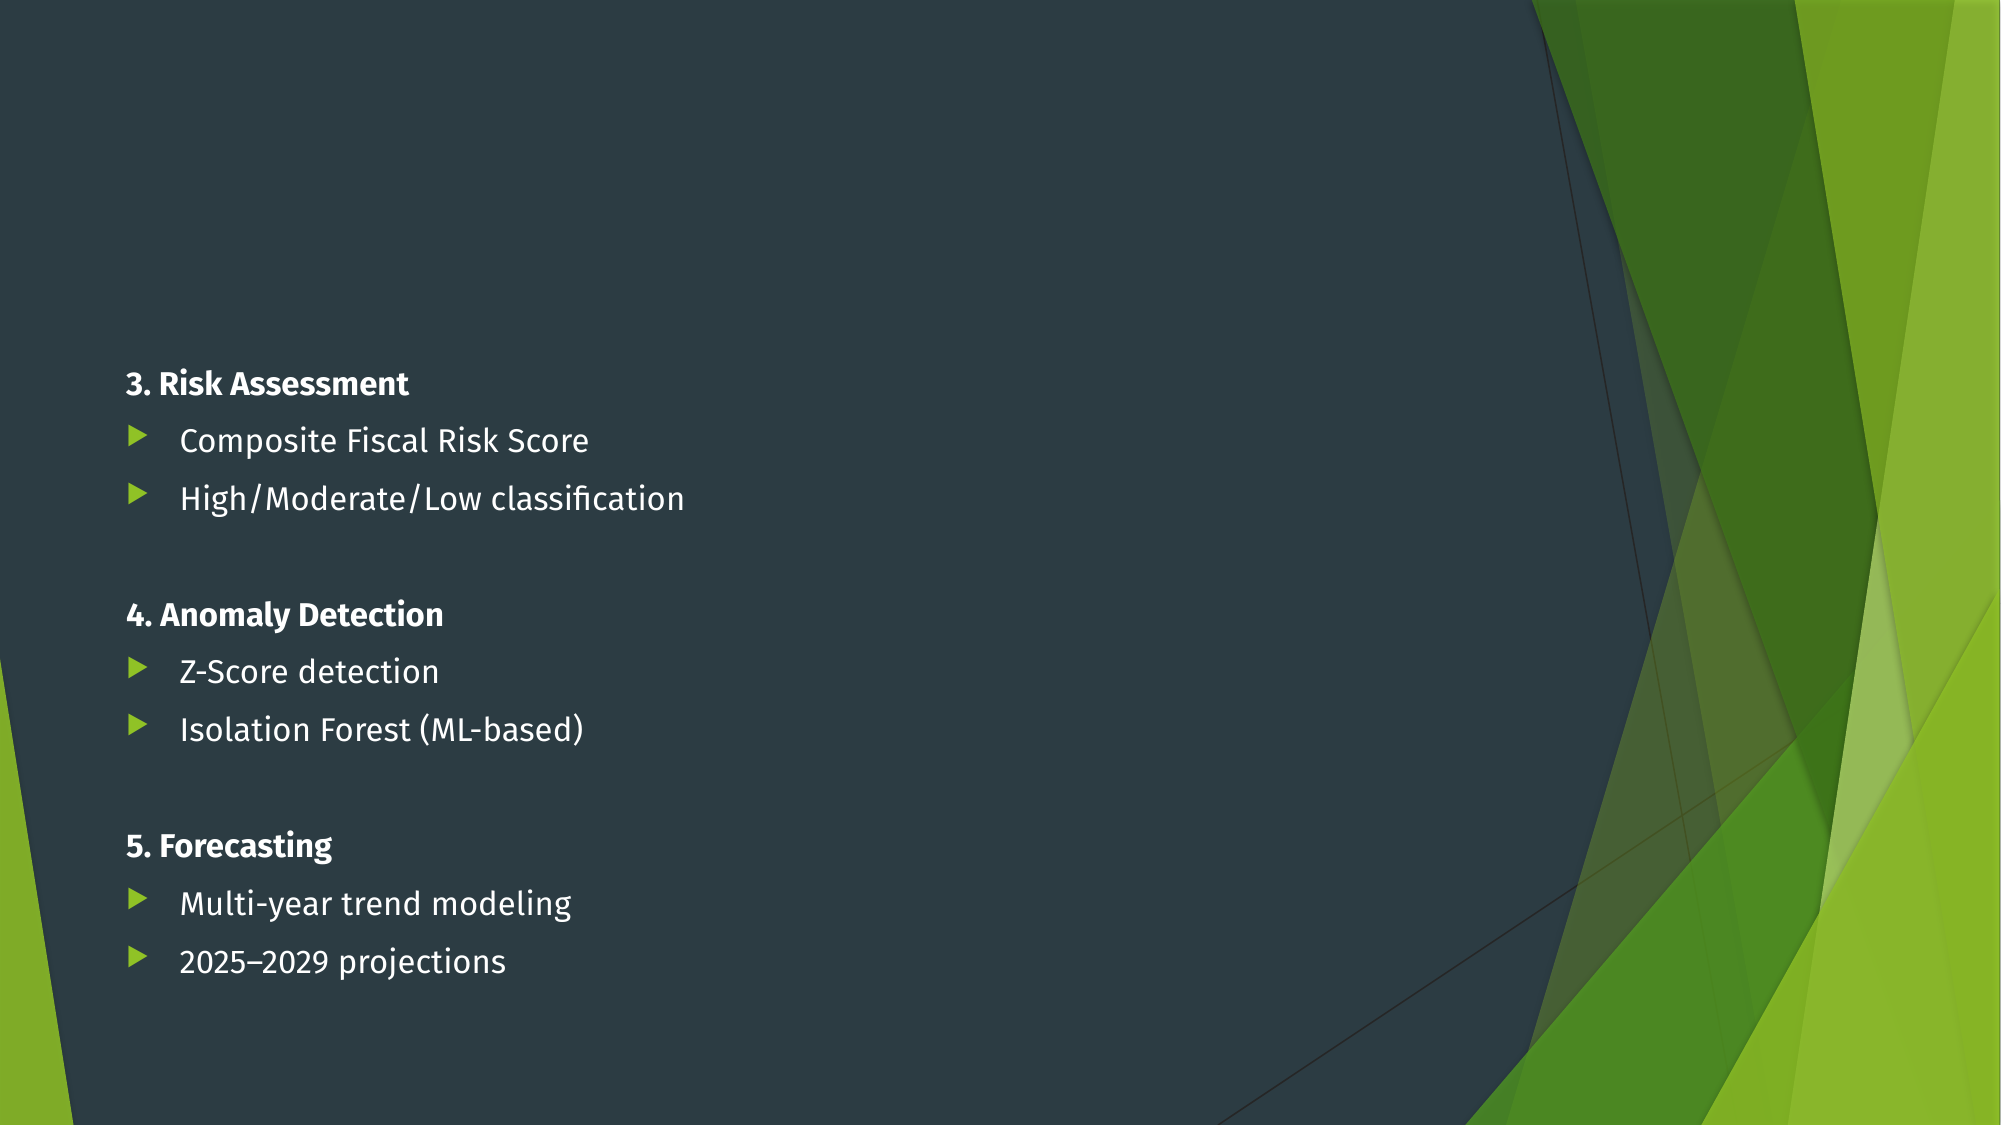

#
3. Risk Assessment
Composite Fiscal Risk Score
High/Moderate/Low classification

4. Anomaly Detection
Z-Score detection
Isolation Forest (ML-based)

5. Forecasting
Multi-year trend modeling
2025–2029 projections